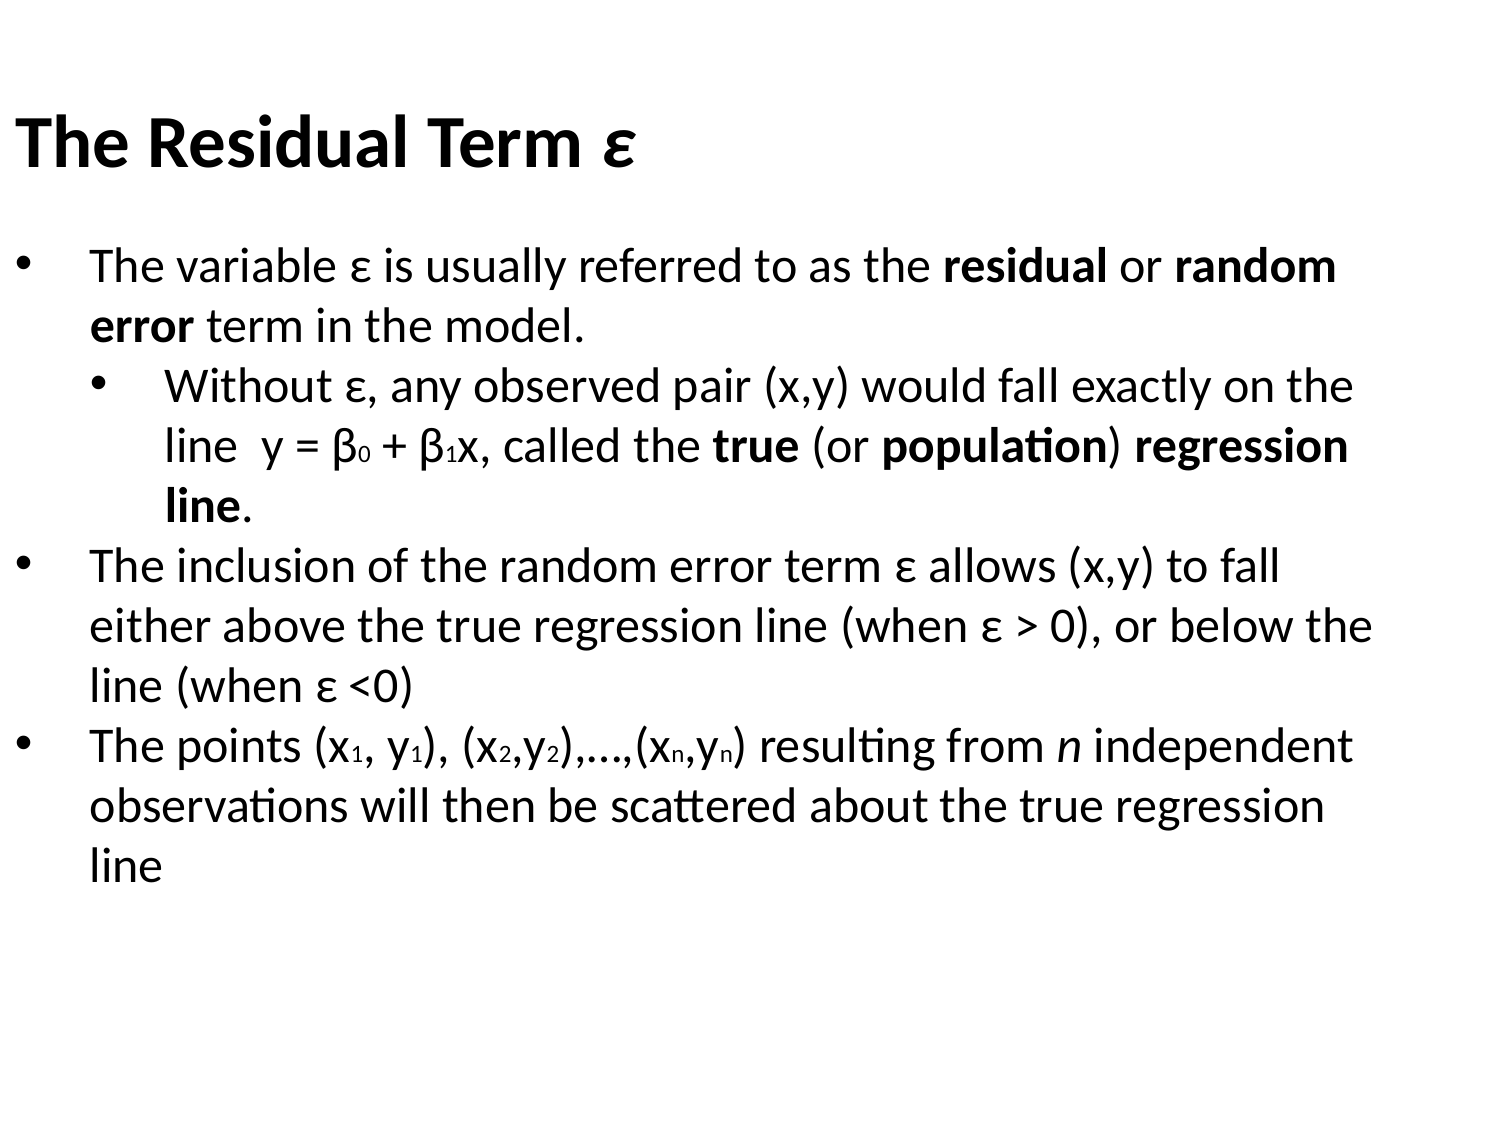

# The Residual Term ε
The variable ε is usually referred to as the residual or random error term in the model.
Without ε, any observed pair (x,y) would fall exactly on the line  y = β0 + β1x, called the true (or population) regression line.
The inclusion of the random error term ε allows (x,y) to fall either above the true regression line (when ε > 0), or below the line (when ε <0)
The points (x1, y1), (x2,y2),…,(xn,yn) resulting from n independent observations will then be scattered about the true regression line